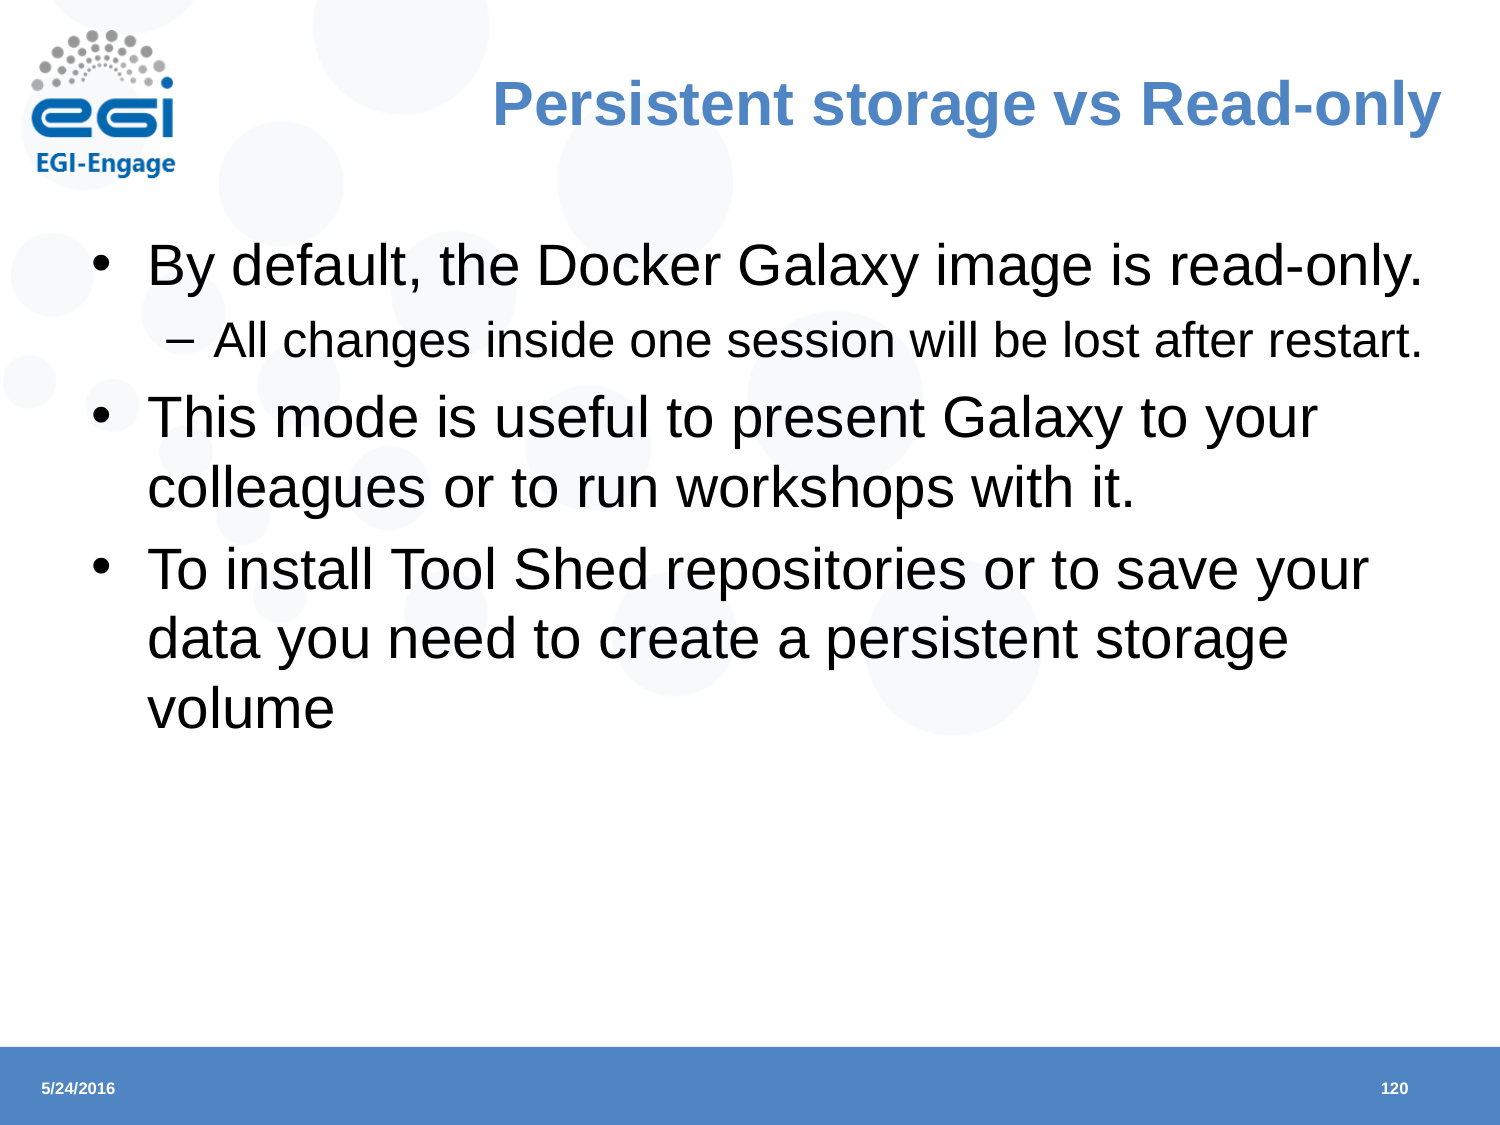

# Persistent storage vs Read-only
By default, the Docker Galaxy image is read-only.
All changes inside one session will be lost after restart.
This mode is useful to present Galaxy to your colleagues or to run workshops with it.
To install Tool Shed repositories or to save your data you need to create a persistent storage volume